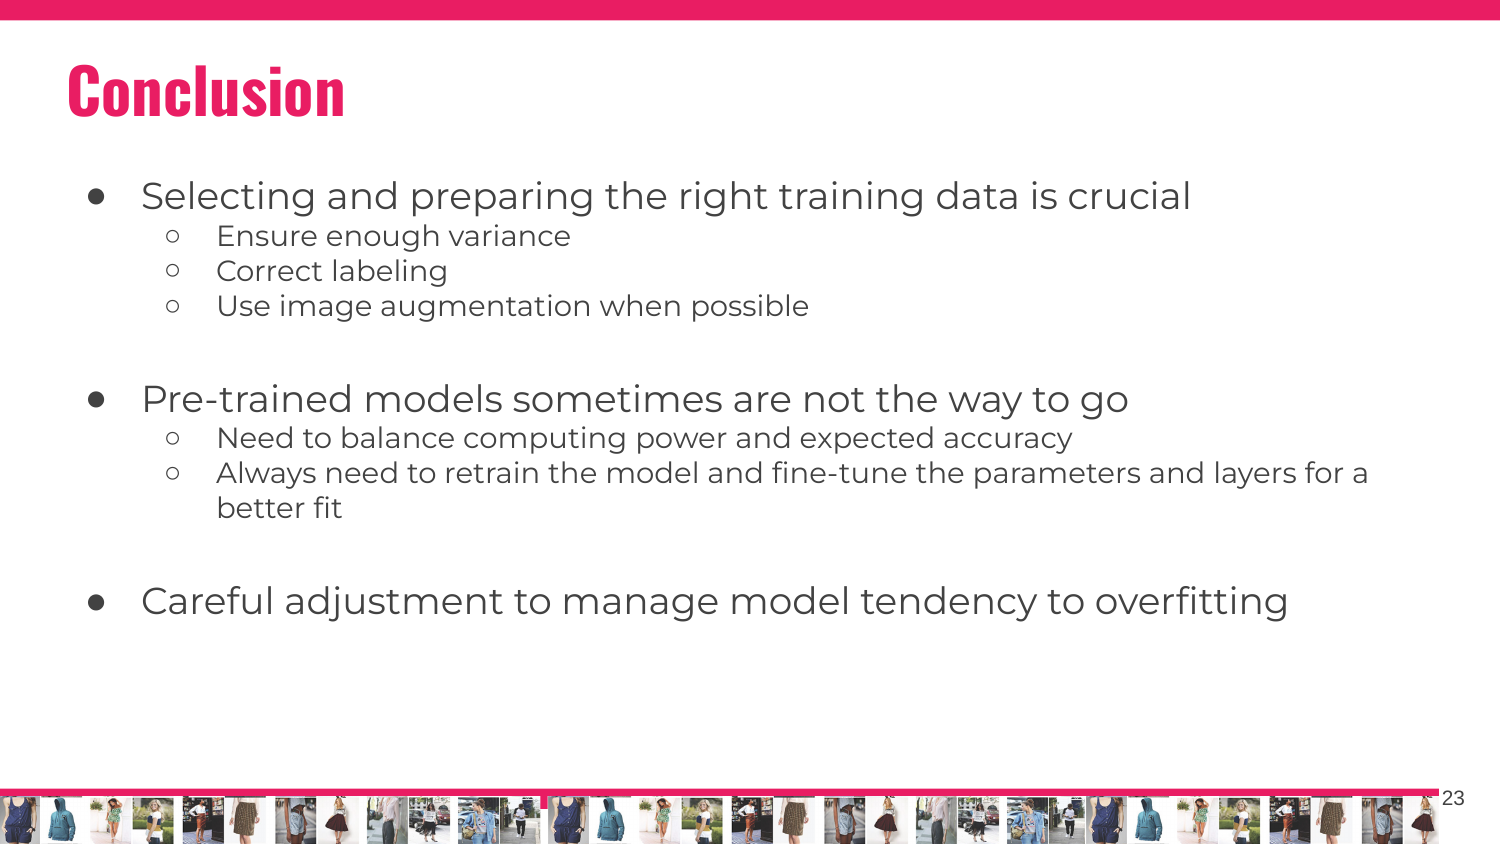

# Conclusion
Selecting and preparing the right training data is crucial
Ensure enough variance
Correct labeling
Use image augmentation when possible

Pre-trained models sometimes are not the way to go
Need to balance computing power and expected accuracy
Always need to retrain the model and fine-tune the parameters and layers for a better fit

Careful adjustment to manage model tendency to overfitting
23